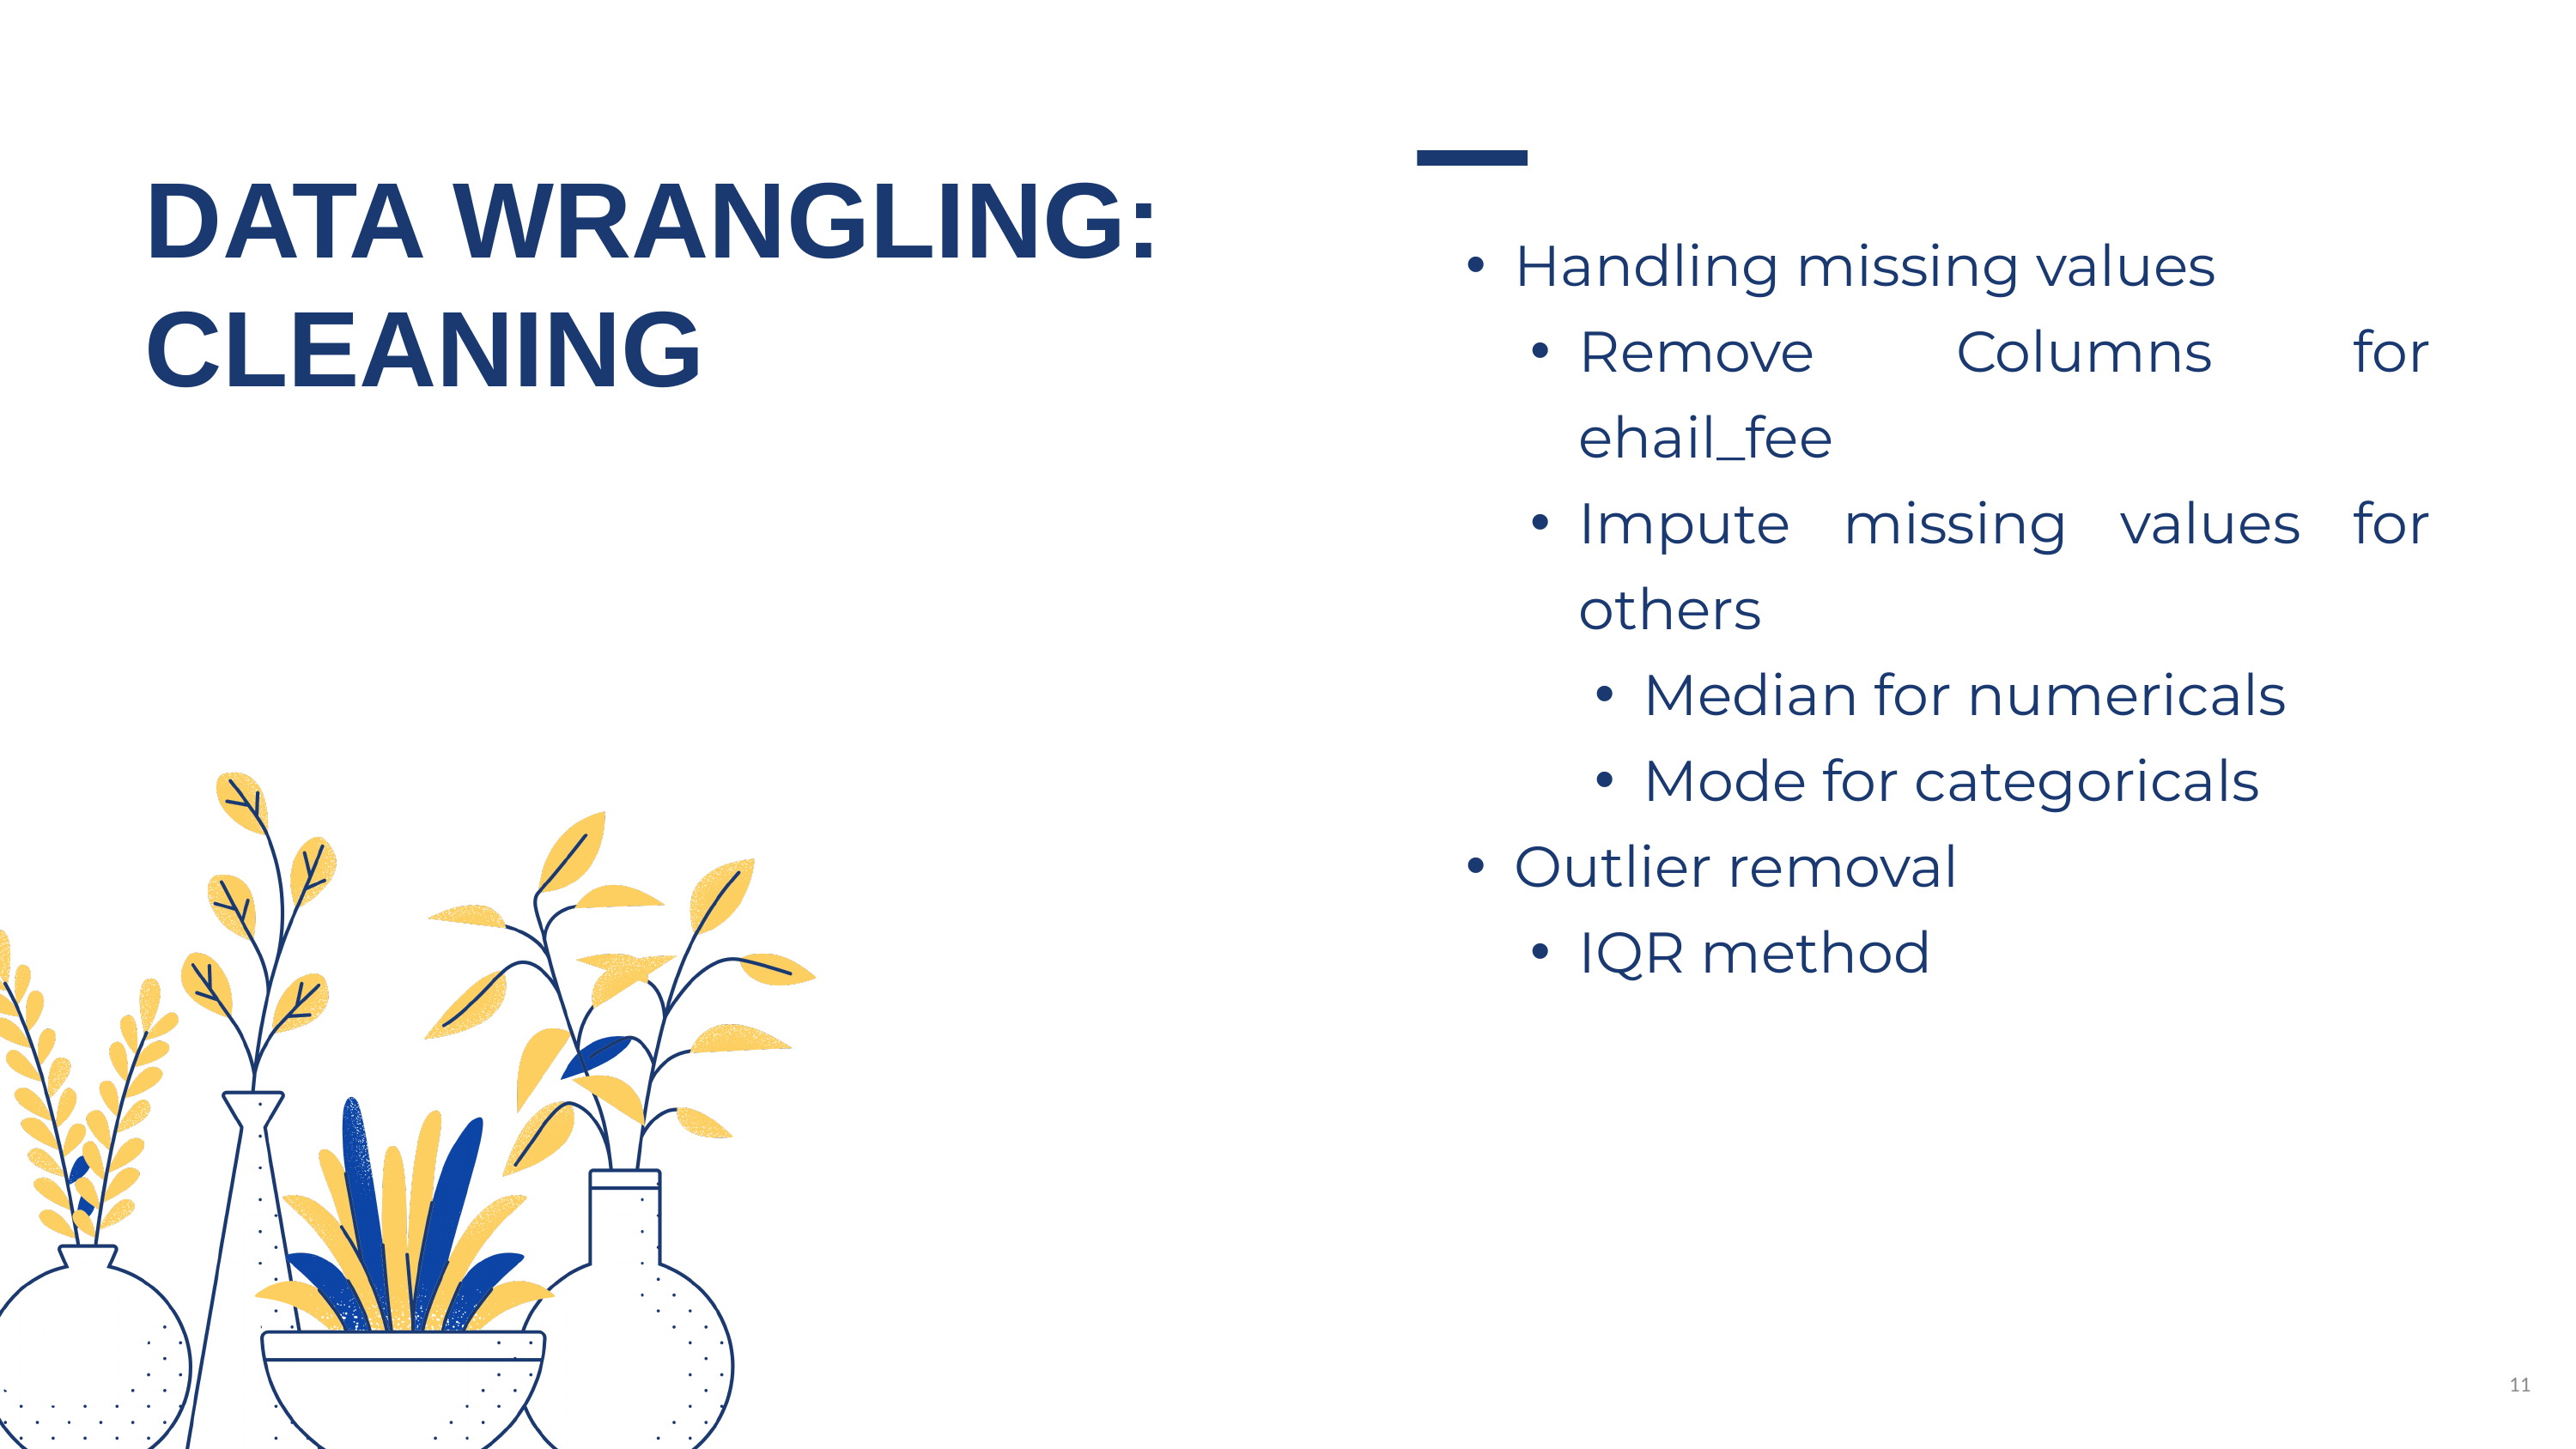

DATA WRANGLING: CLEANING

Handling missing values
Remove Columns for ehail_fee
Impute missing values for others
Median for numericals
Mode for categoricals
Outlier removal
IQR method

11